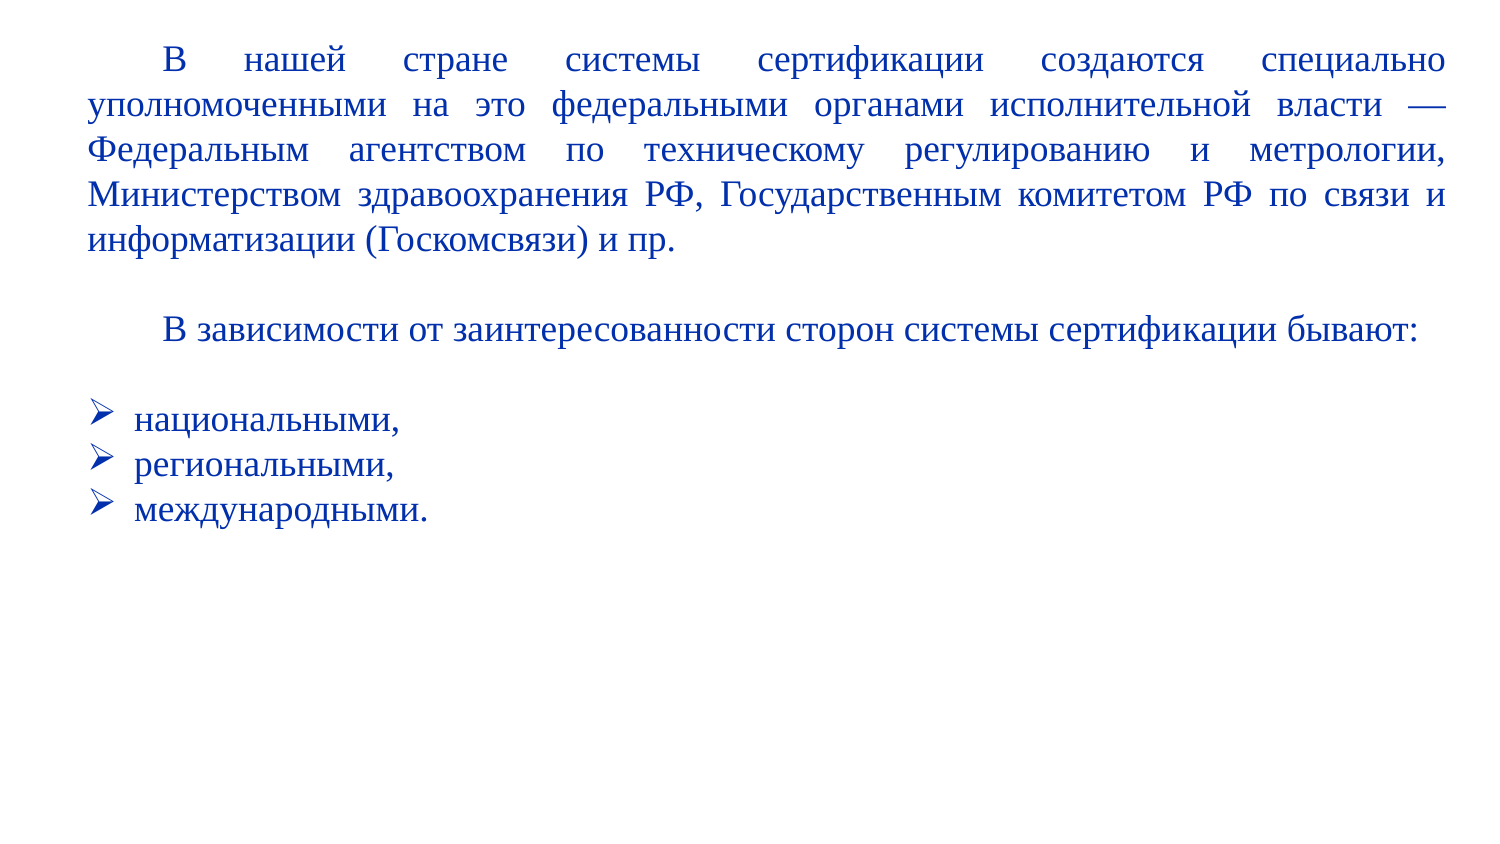

В нашей стране системы сертификации создаются специально уполномоченными на это федеральными органами исполнительной власти — Федеральным агентством по техническому регулированию и метрологии, Министерством здравоохранения РФ, Государственным комитетом РФ по связи и информатизации (Госкомсвязи) и пр.

В зависимости от заинтересованности сторон системы сертифи­кации бывают:

национальными,
региональными,
международными.